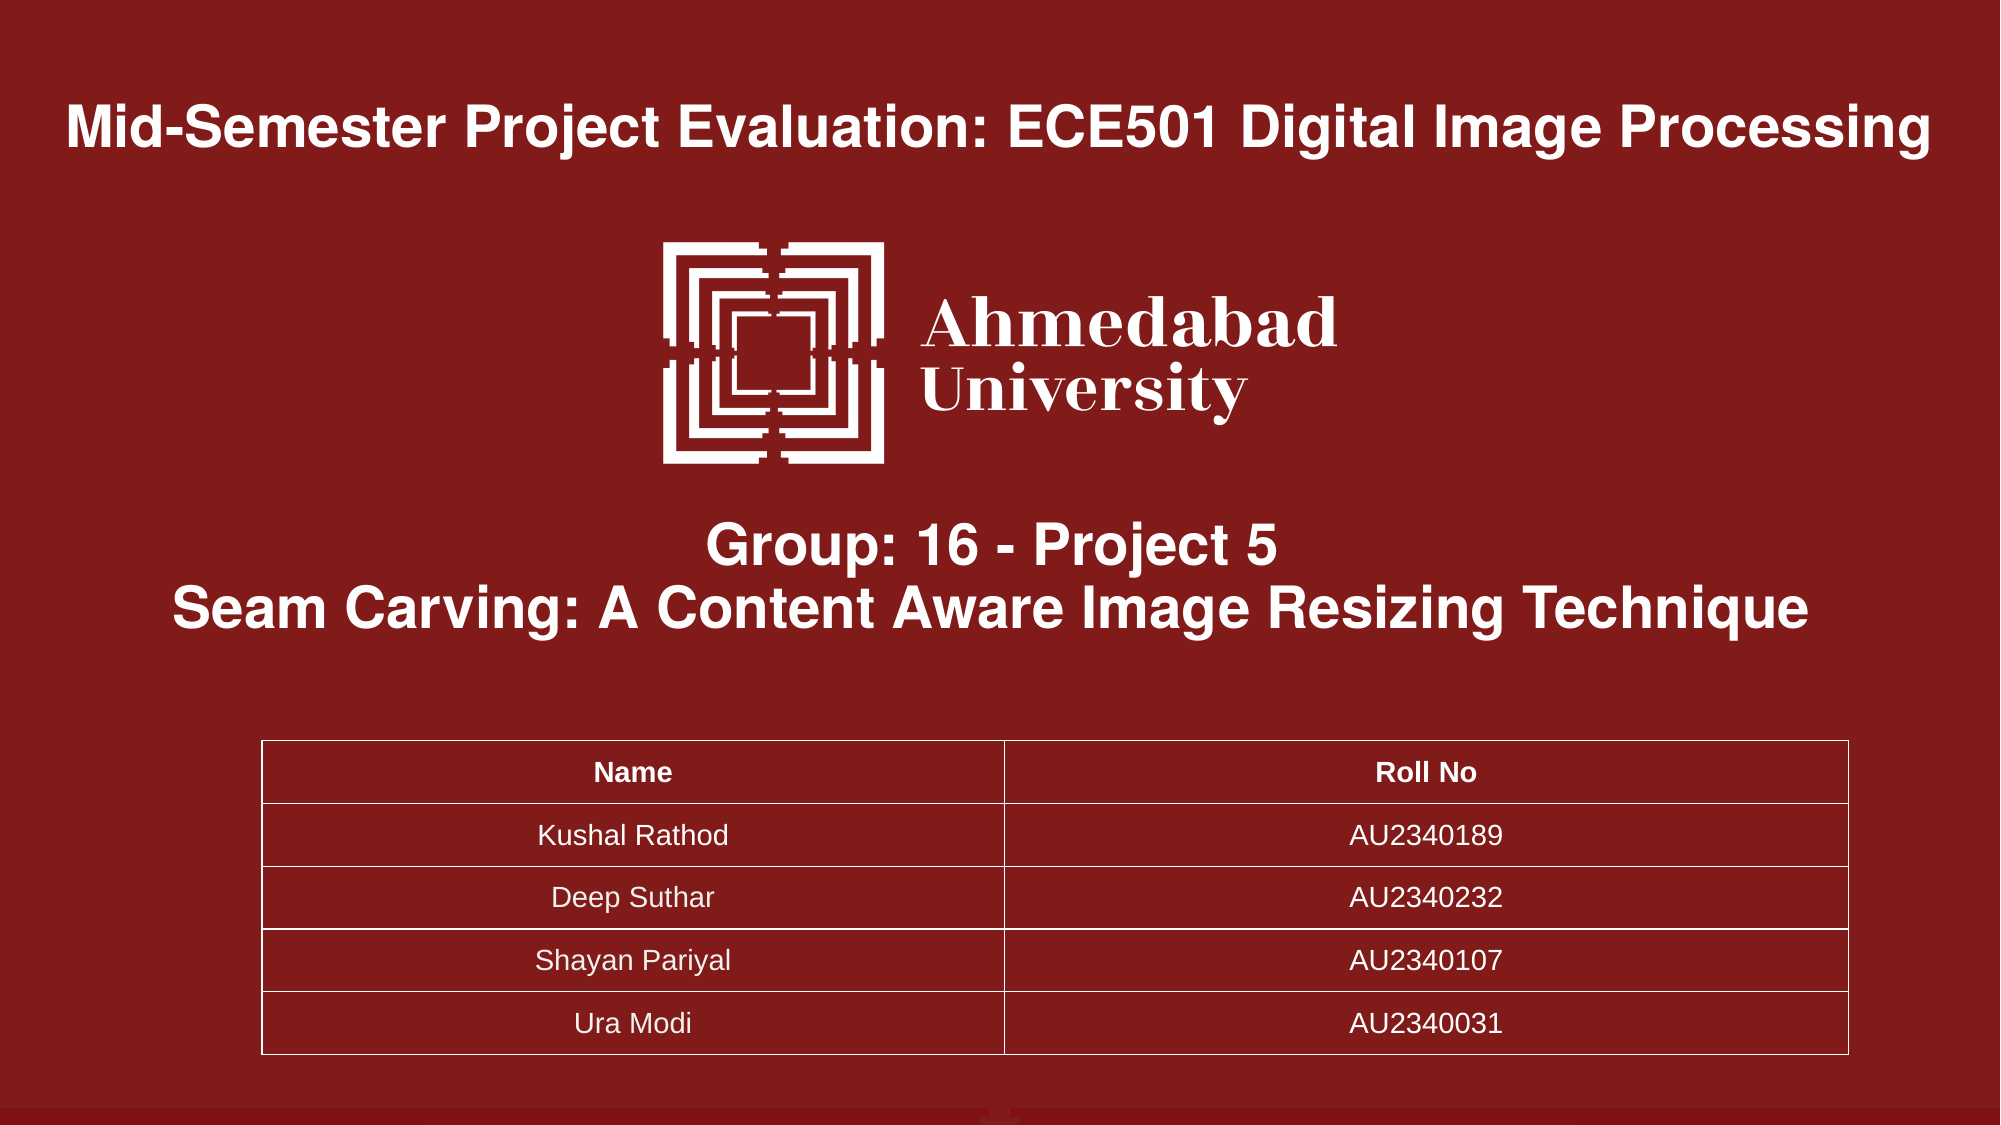

# Mid-Semester Project Evaluation: ECE501 Digital Image Processing
Group: 16 - Project 5
Seam Carving: A Content Aware Image Resizing Technique

| Name | Roll No |
| --- | --- |
| Kushal Rathod | AU2340189 |
| Deep Suthar | AU2340232 |
| Shayan Pariyal | AU2340107 |
| Ura Modi | AU2340031 |